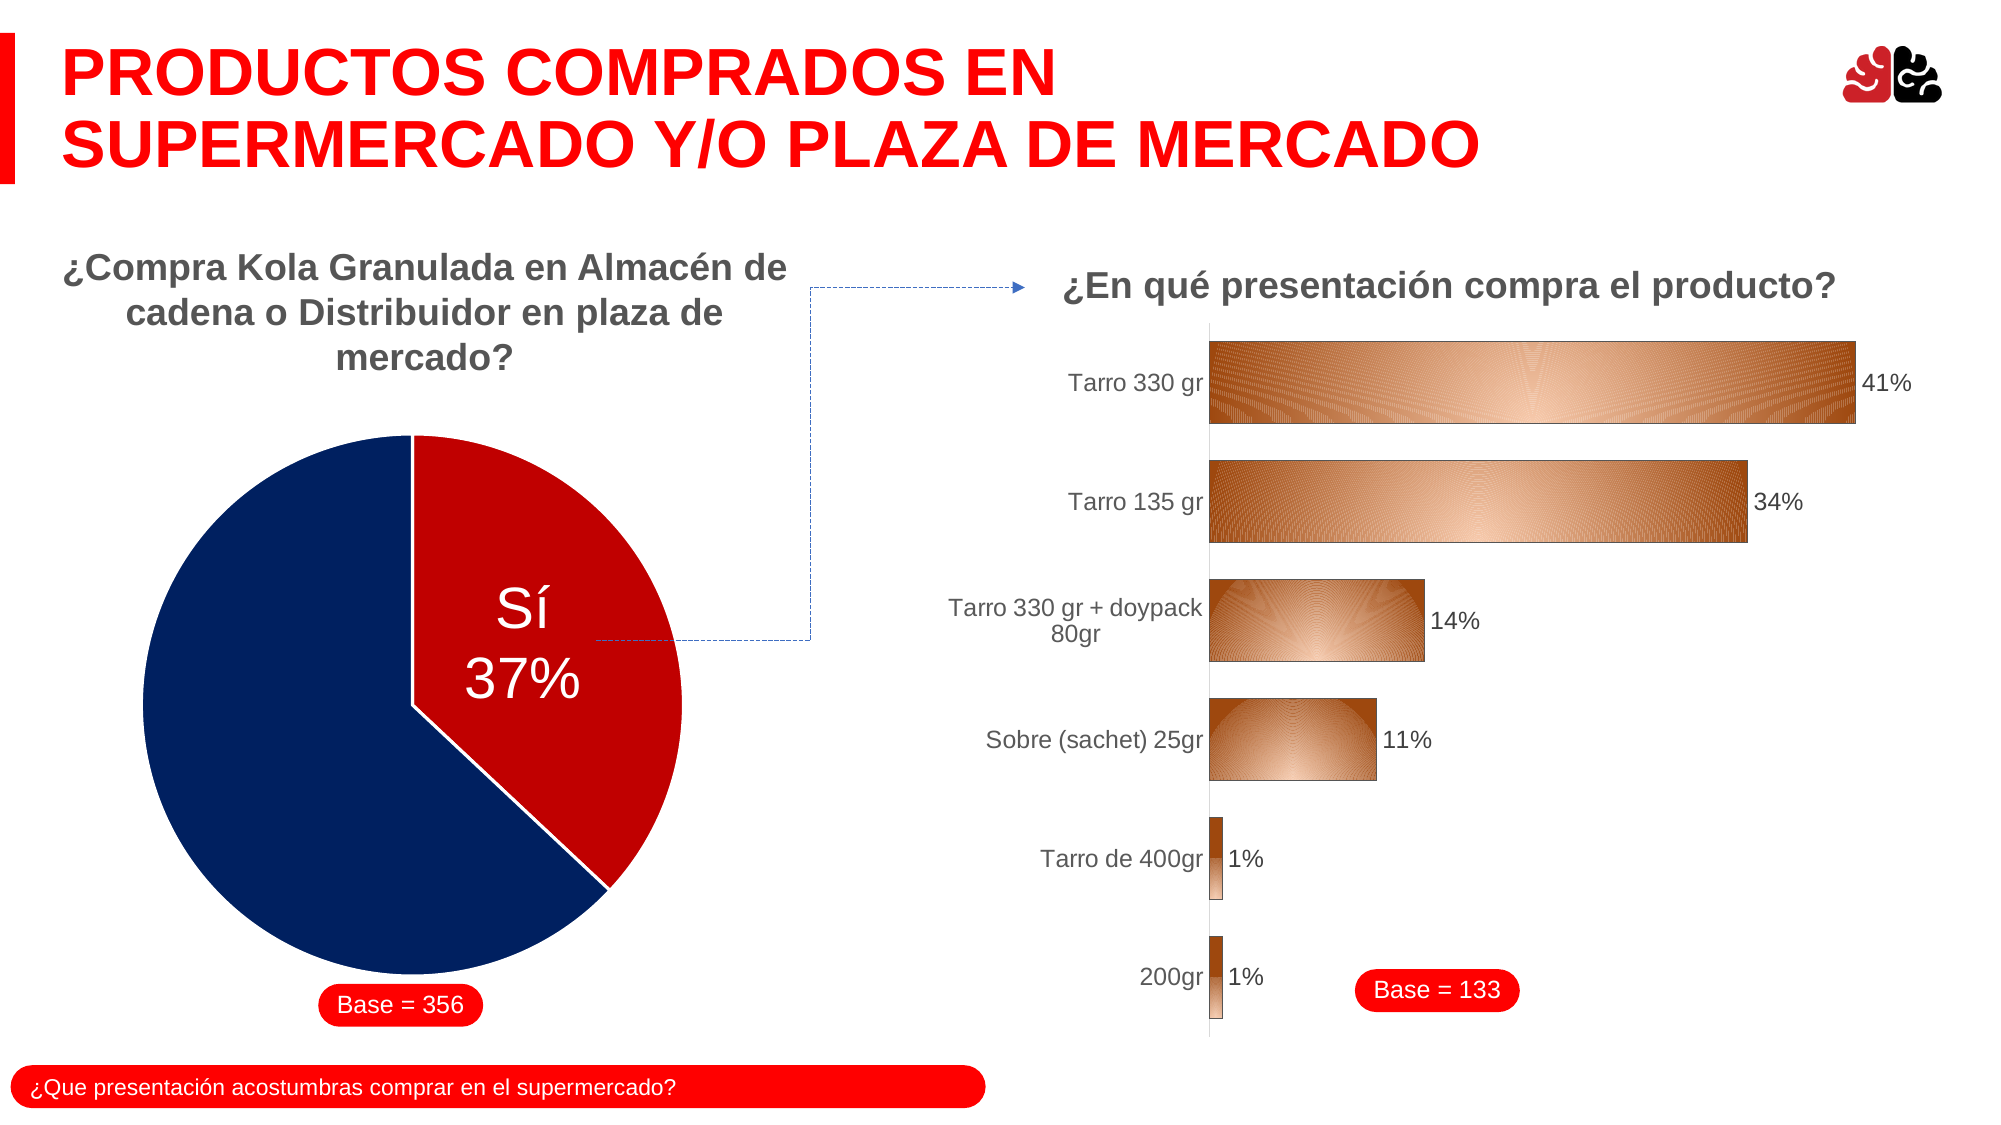

PRODUCTOS COMPRADOS EN SUPERMERCADO Y/O PLAZA DE MERCADO

¿Compra Kola Granulada en Almacén de cadena o Distribuidor en plaza de mercado?
¿En qué presentación compra el producto?

### Chart

| Category | Serie 1 |
|---|---|
| 200gr | 0.008 |
| Tarro de 400gr | 0.008 |
| Sobre (sachet) 25gr | 0.105 |
| Tarro 330 gr + doypack 80gr | 0.135 |
| Tarro 135 gr | 0.338 |
| Tarro 330 gr | 0.406 |

### Chart

| Category | Ventas |
|---|---|
| Si | 0.37 |
| No | 0.63 |
Sí
37%
Base = 133

Base = 356

¿Que presentación acostumbras comprar en el supermercado?